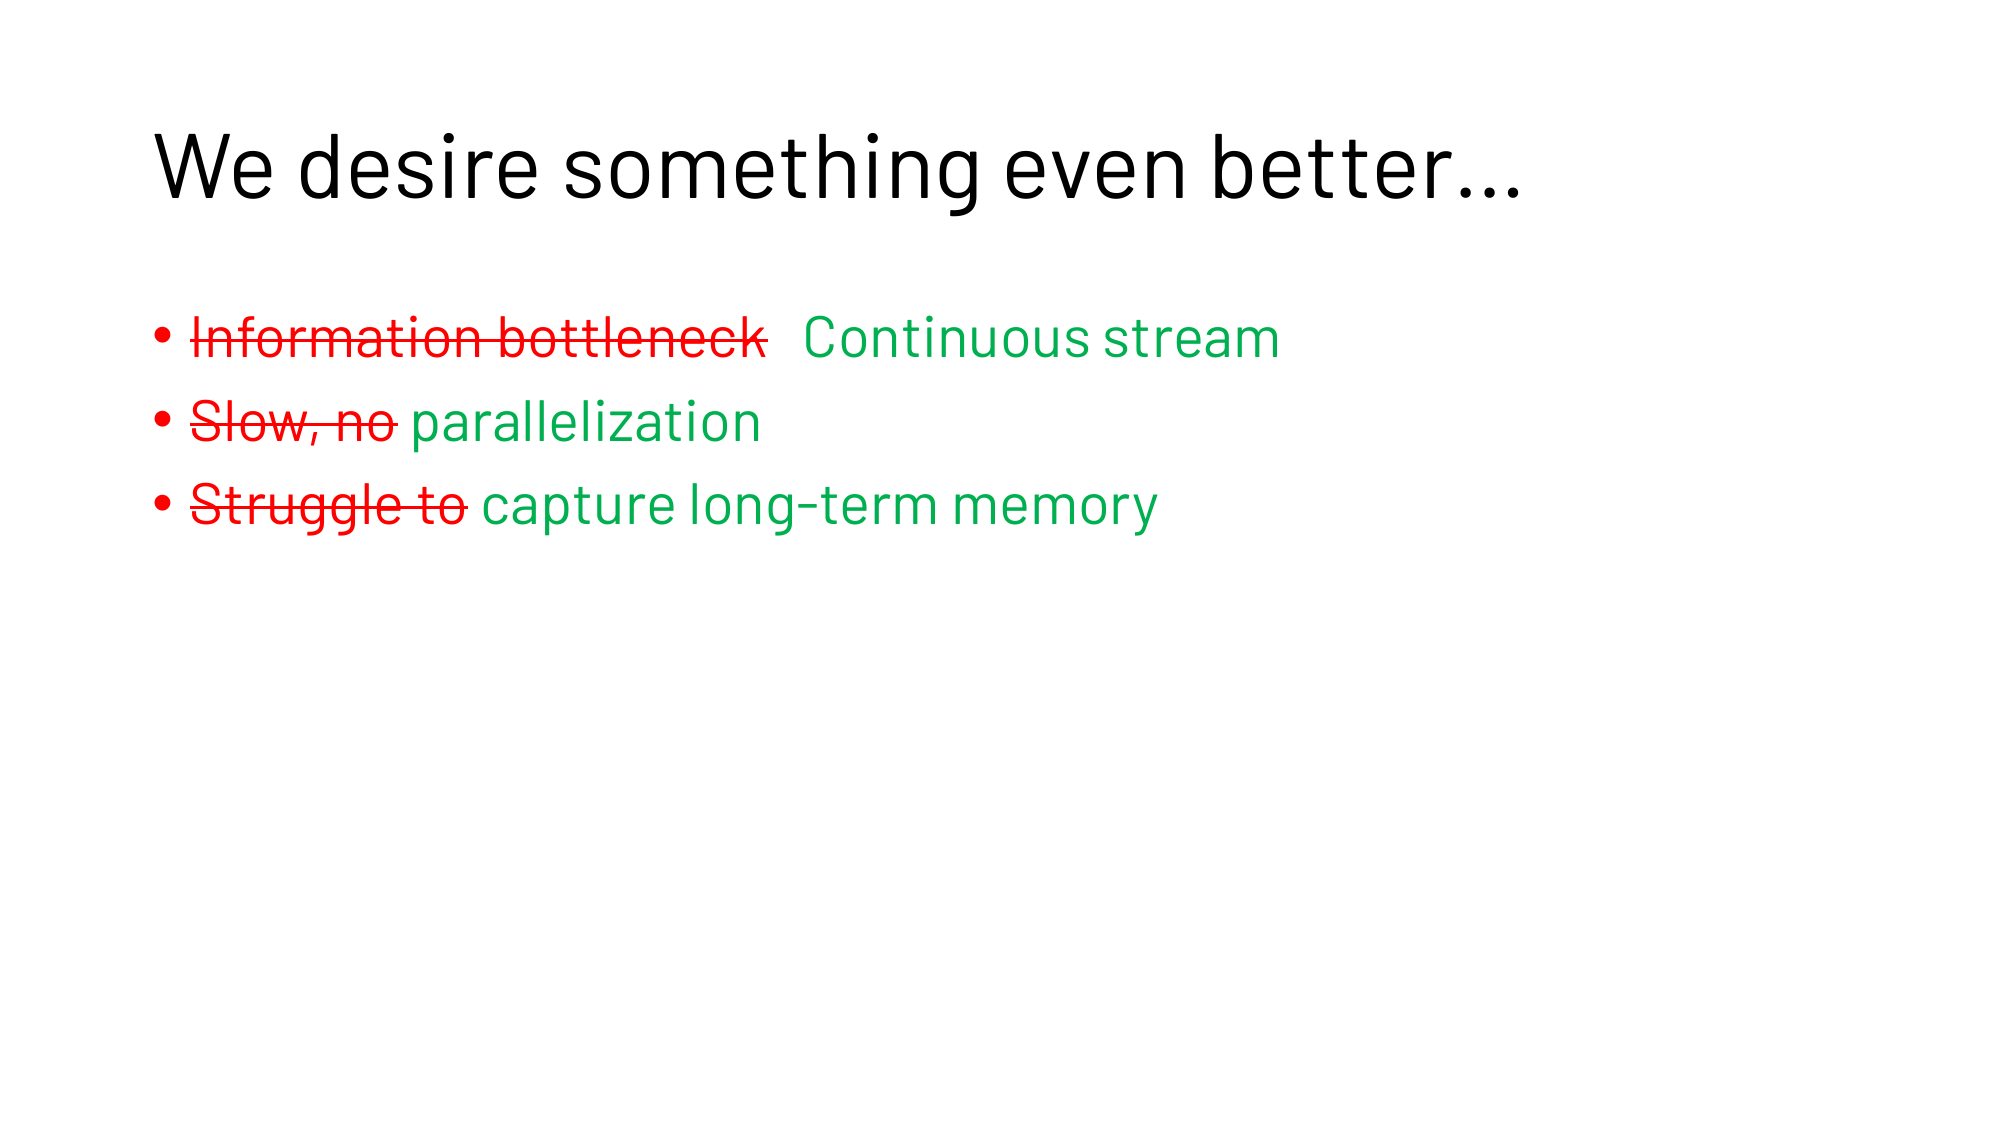

# We desire something even better…
Information bottleneck   Continuous stream
Slow, no parallelization
Struggle to capture long-term memory